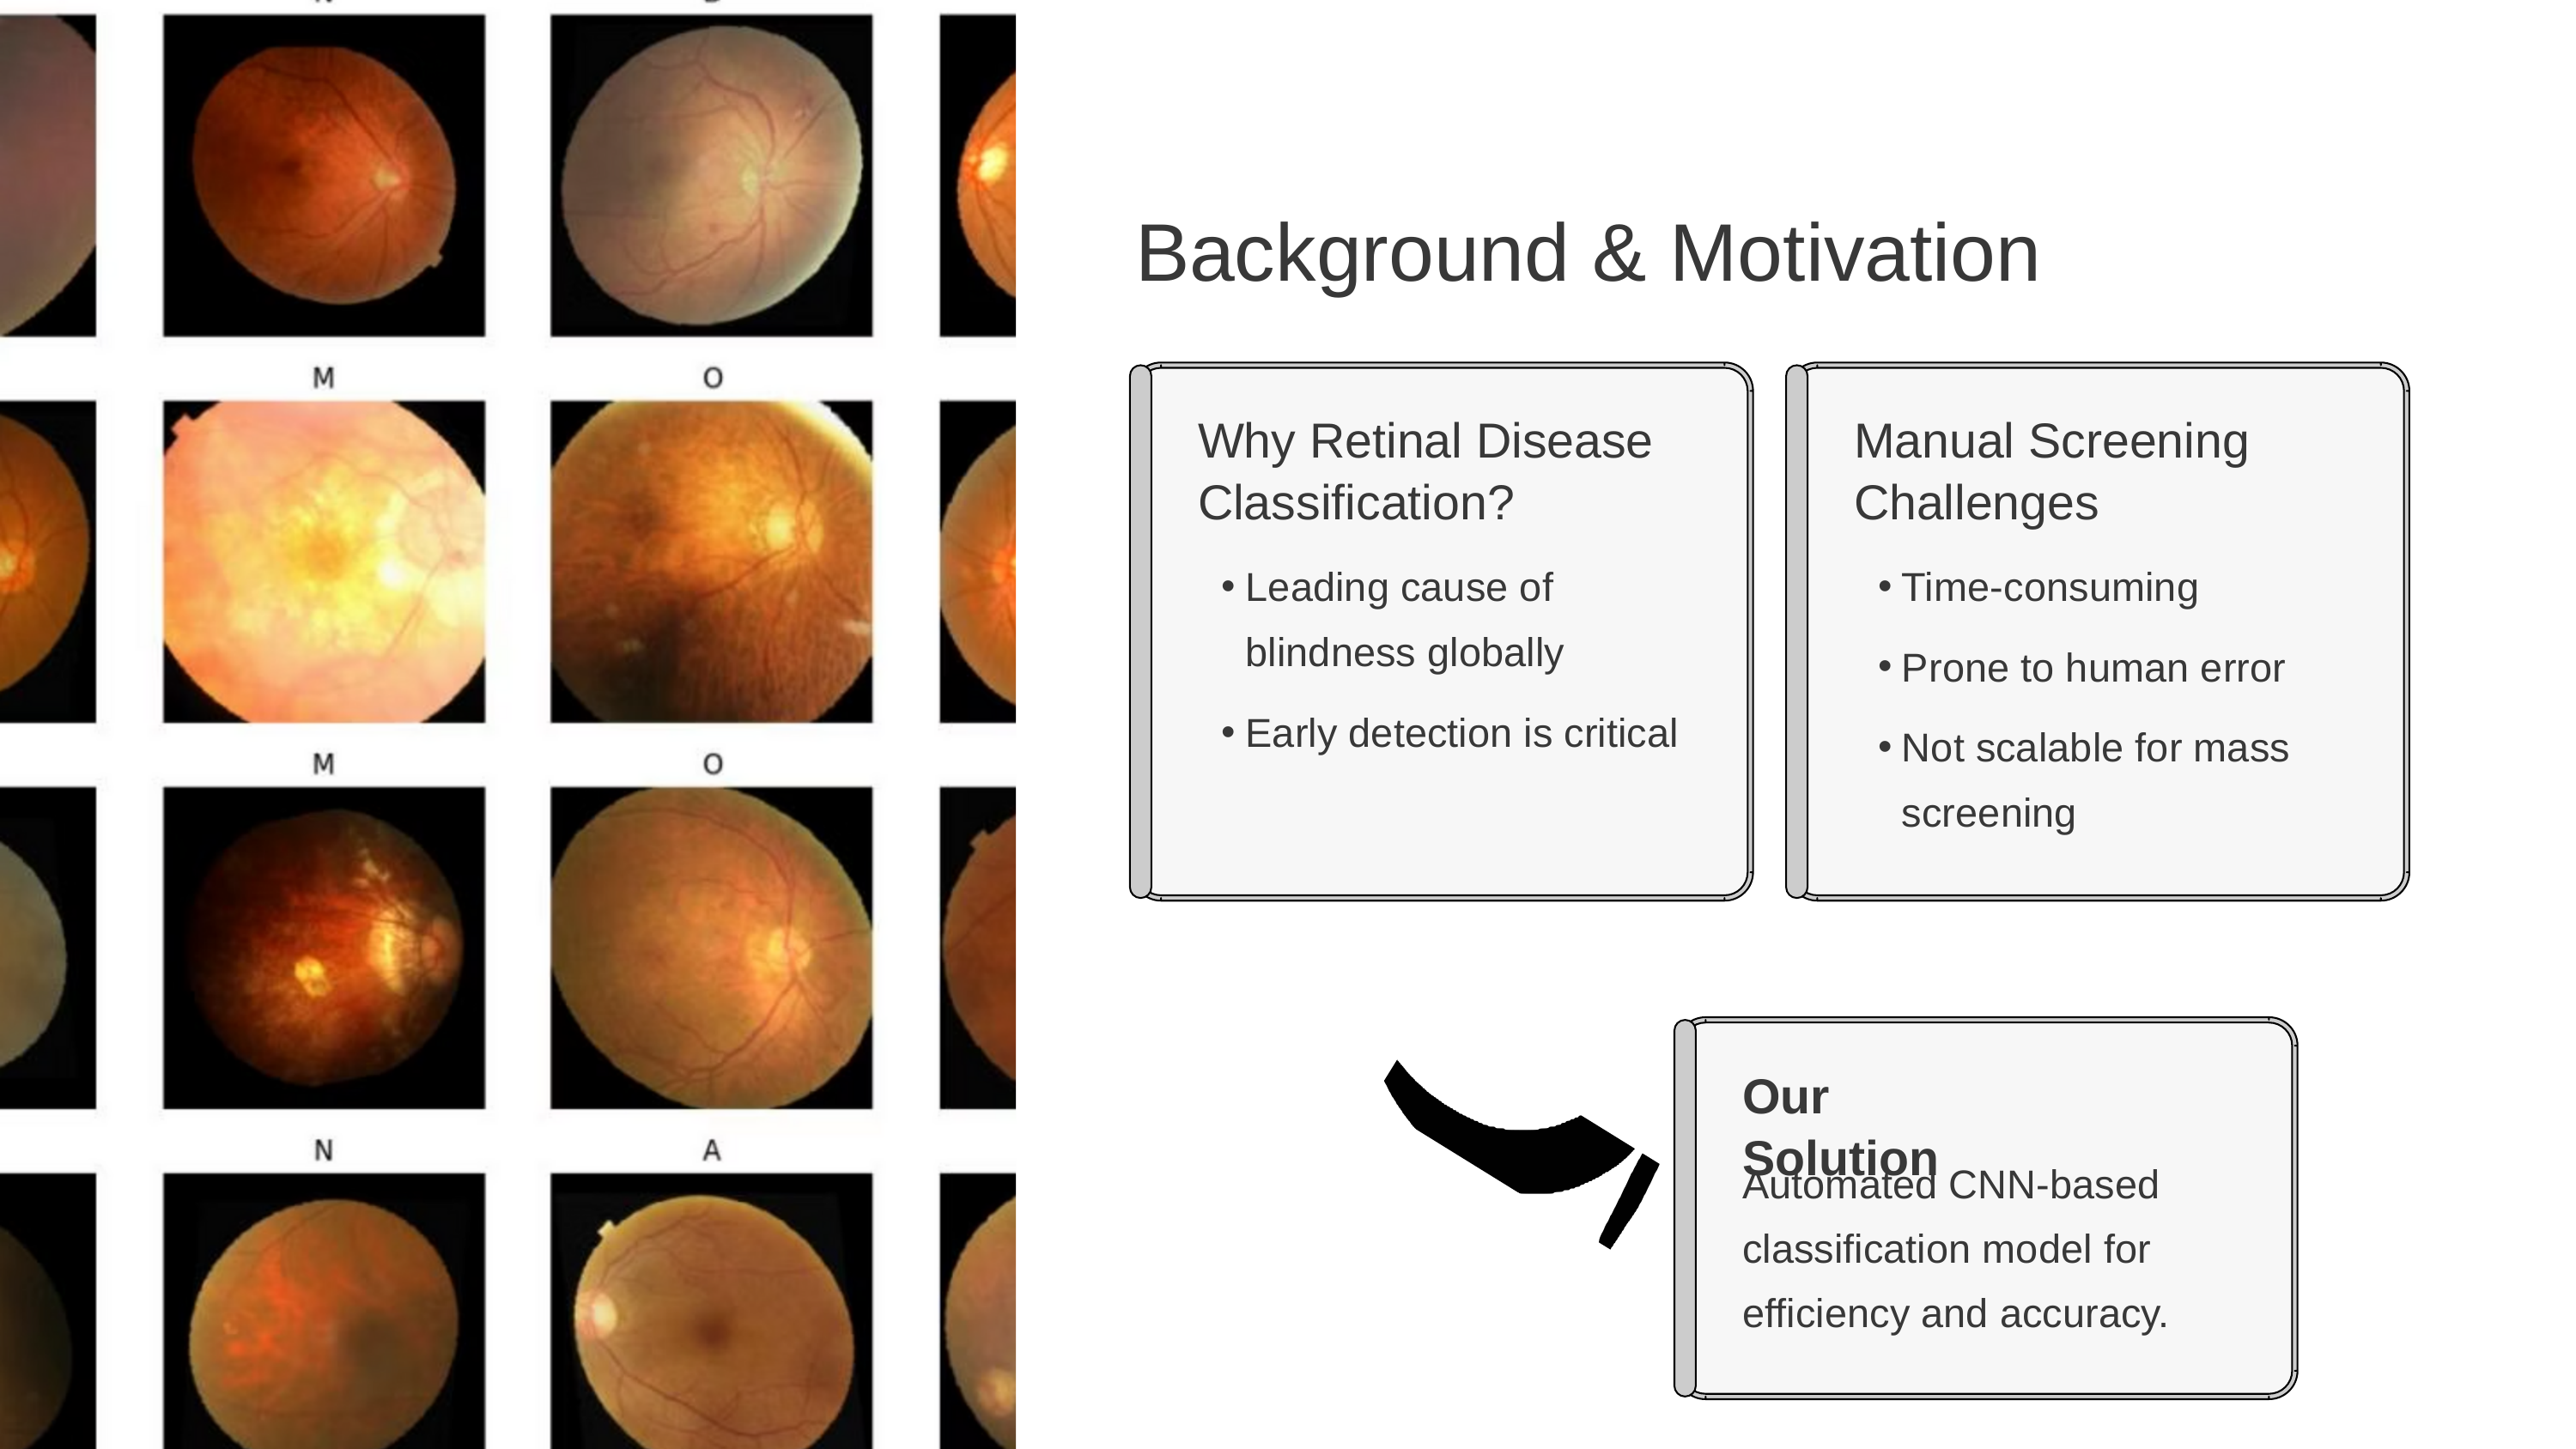

Background & Motivation

Why Retinal Disease Classification?
Manual Screening Challenges
Leading cause of blindness globally
Time-consuming
Prone to human error
Early detection is critical
Not scalable for mass screening

Our Solution
Automated CNN-based classification model for efficiency and accuracy.